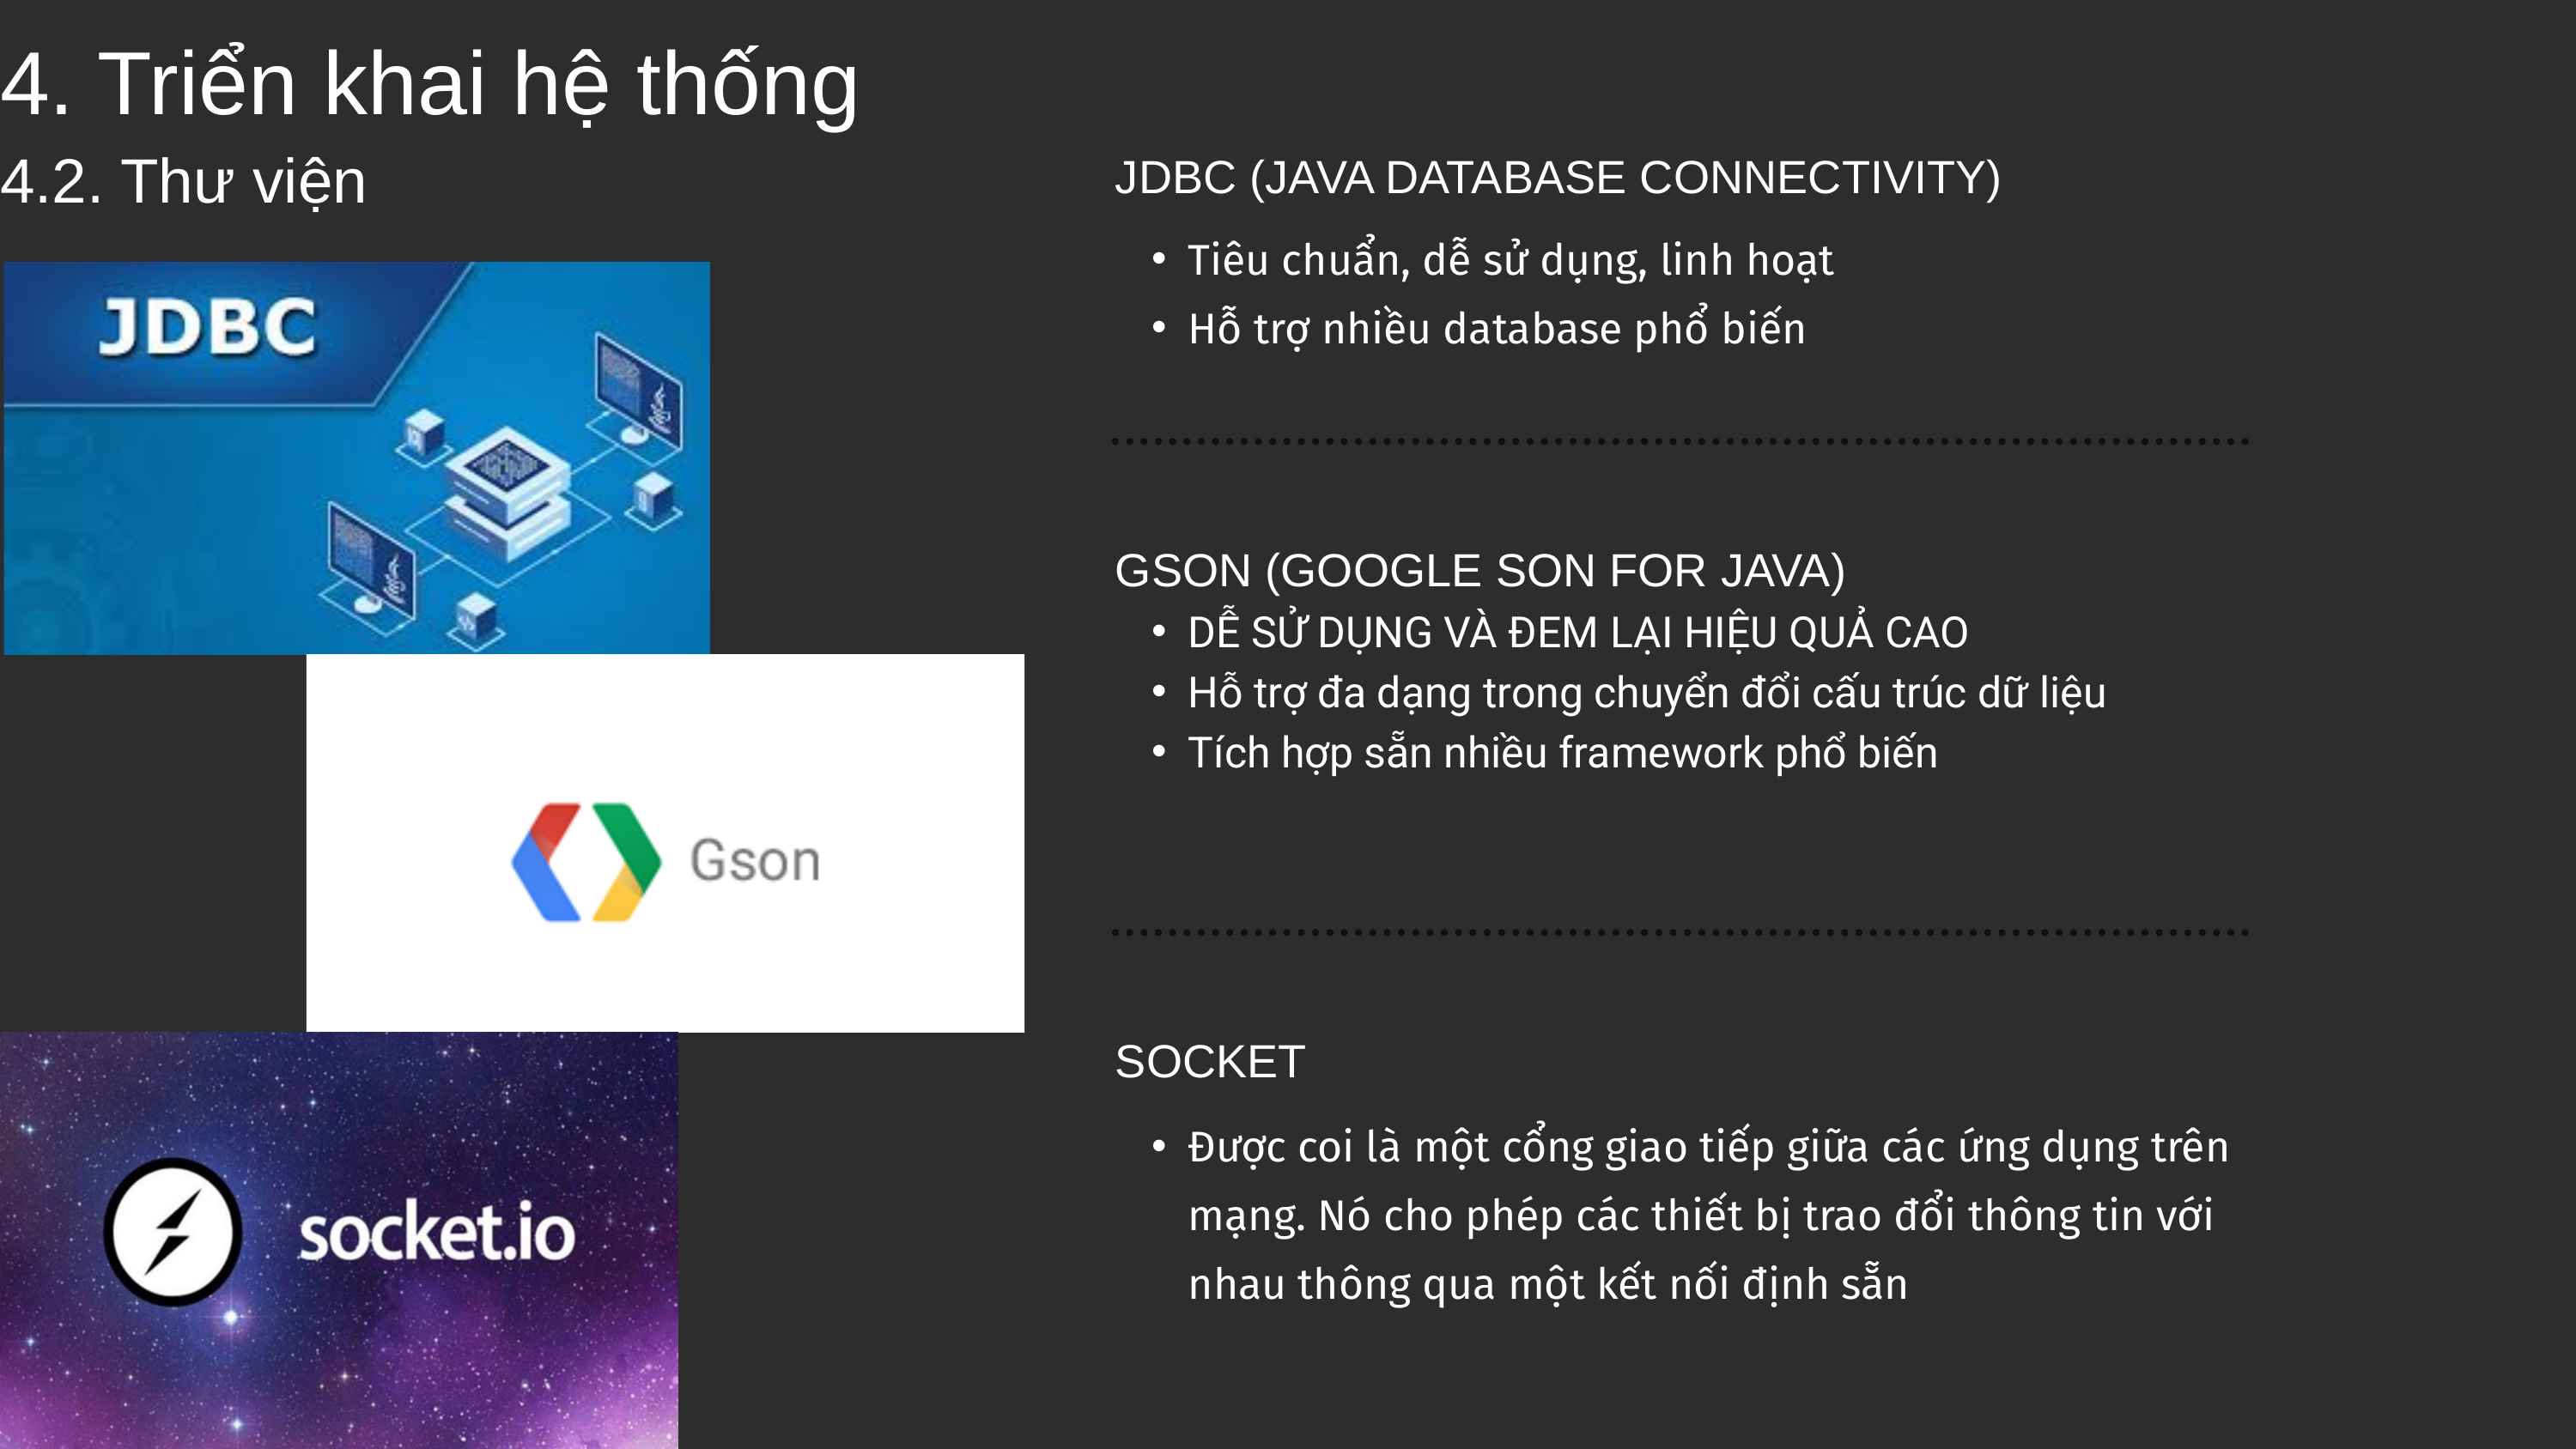

4. Triển khai hệ thống

4.2. Thư viện
JDBC (JAVA DATABASE CONNECTIVITY)
Tiêu chuẩn, dễ sử dụng, linh hoạt
Hỗ trợ nhiều database phổ biến

GSON (GOOGLE SON FOR JAVA)
DỄ SỬ DỤNG VÀ ĐEM LẠI HIỆU QUẢ CAO
Hỗ trợ đa dạng trong chuyển đổi cấu trúc dữ liệu
Tích hợp sẵn nhiều framework phổ biến

SOCKET
Được coi là một cổng giao tiếp giữa các ứng dụng trên mạng. Nó cho phép các thiết bị trao đổi thông tin với nhau thông qua một kết nối định sẵn